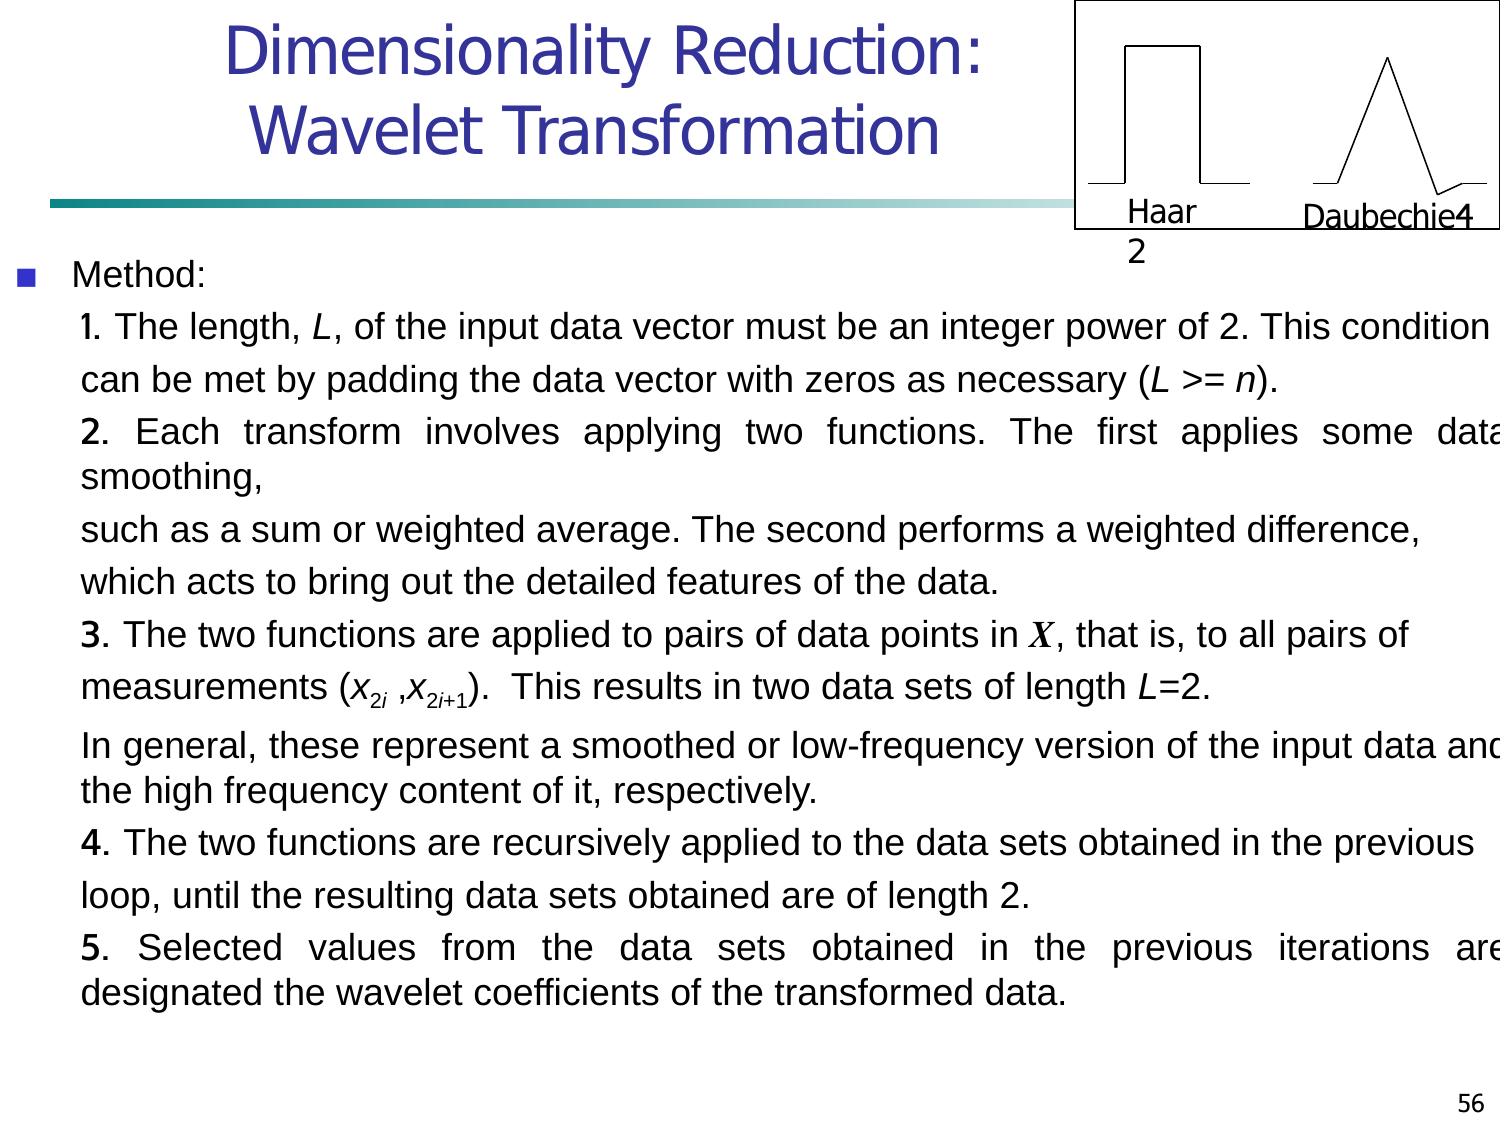

Haar2
Daubechie4
# Dimensionality Reduction: Wavelet Transformation
Method:
1. The length, L, of the input data vector must be an integer power of 2. This condition
can be met by padding the data vector with zeros as necessary (L >= n).
2. Each transform involves applying two functions. The first applies some data smoothing,
such as a sum or weighted average. The second performs a weighted difference,
which acts to bring out the detailed features of the data.
3. The two functions are applied to pairs of data points in X, that is, to all pairs of
measurements (x2i ,x2i+1).  This results in two data sets of length L=2.
In general, these represent a smoothed or low-frequency version of the input data and the high frequency content of it, respectively.
4. The two functions are recursively applied to the data sets obtained in the previous
loop, until the resulting data sets obtained are of length 2.
5. Selected values from the data sets obtained in the previous iterations are designated the wavelet coefficients of the transformed data.
56